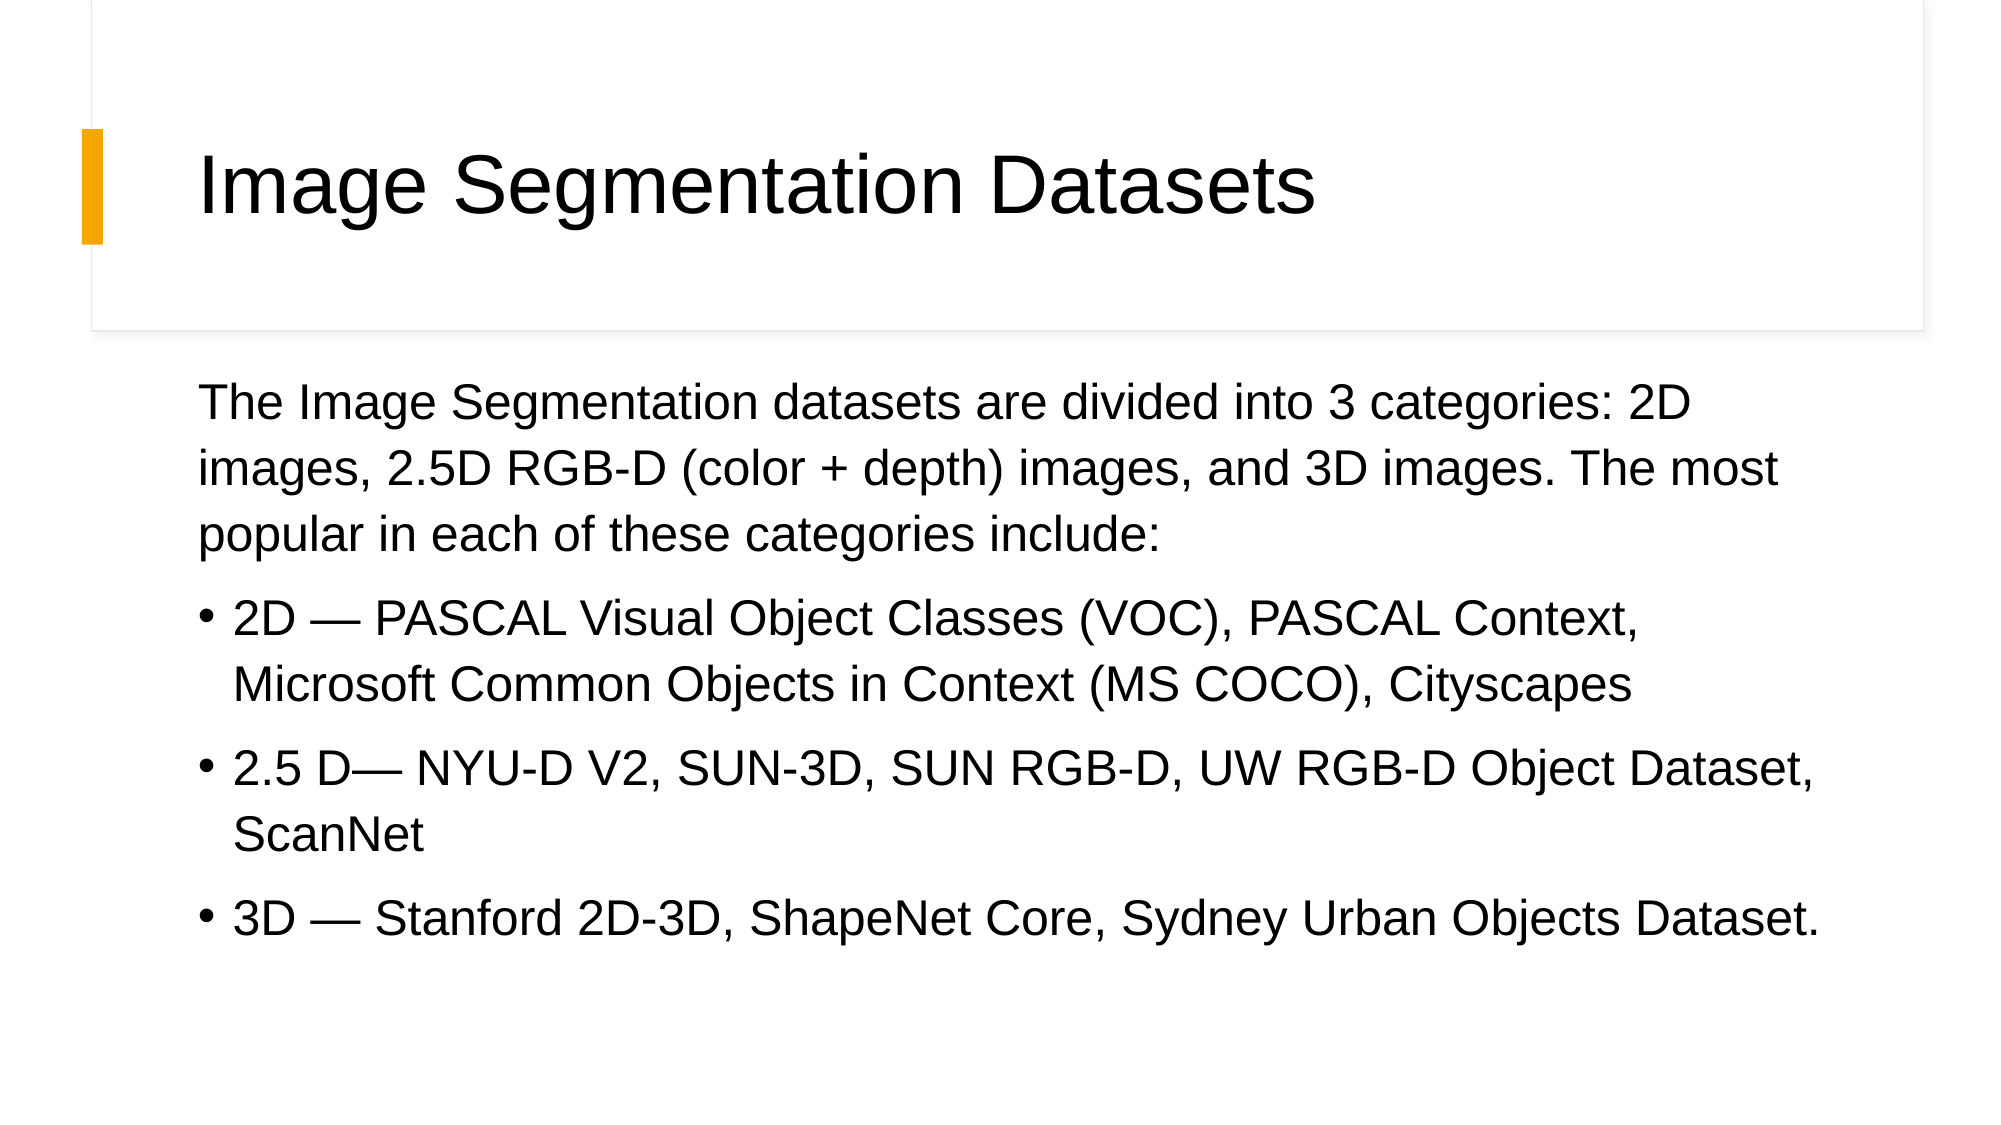

# Image Segmentation Datasets
The Image Segmentation datasets are divided into 3 categories: 2D images, 2.5D RGB-D (color + depth) images, and 3D images. The most popular in each of these categories include:
2D — PASCAL Visual Object Classes (VOC), PASCAL Context, Microsoft Common Objects in Context (MS COCO), Cityscapes
2.5 D— NYU-D V2, SUN-3D, SUN RGB-D, UW RGB-D Object Dataset, ScanNet
3D — Stanford 2D-3D, ShapeNet Core, Sydney Urban Objects Dataset.